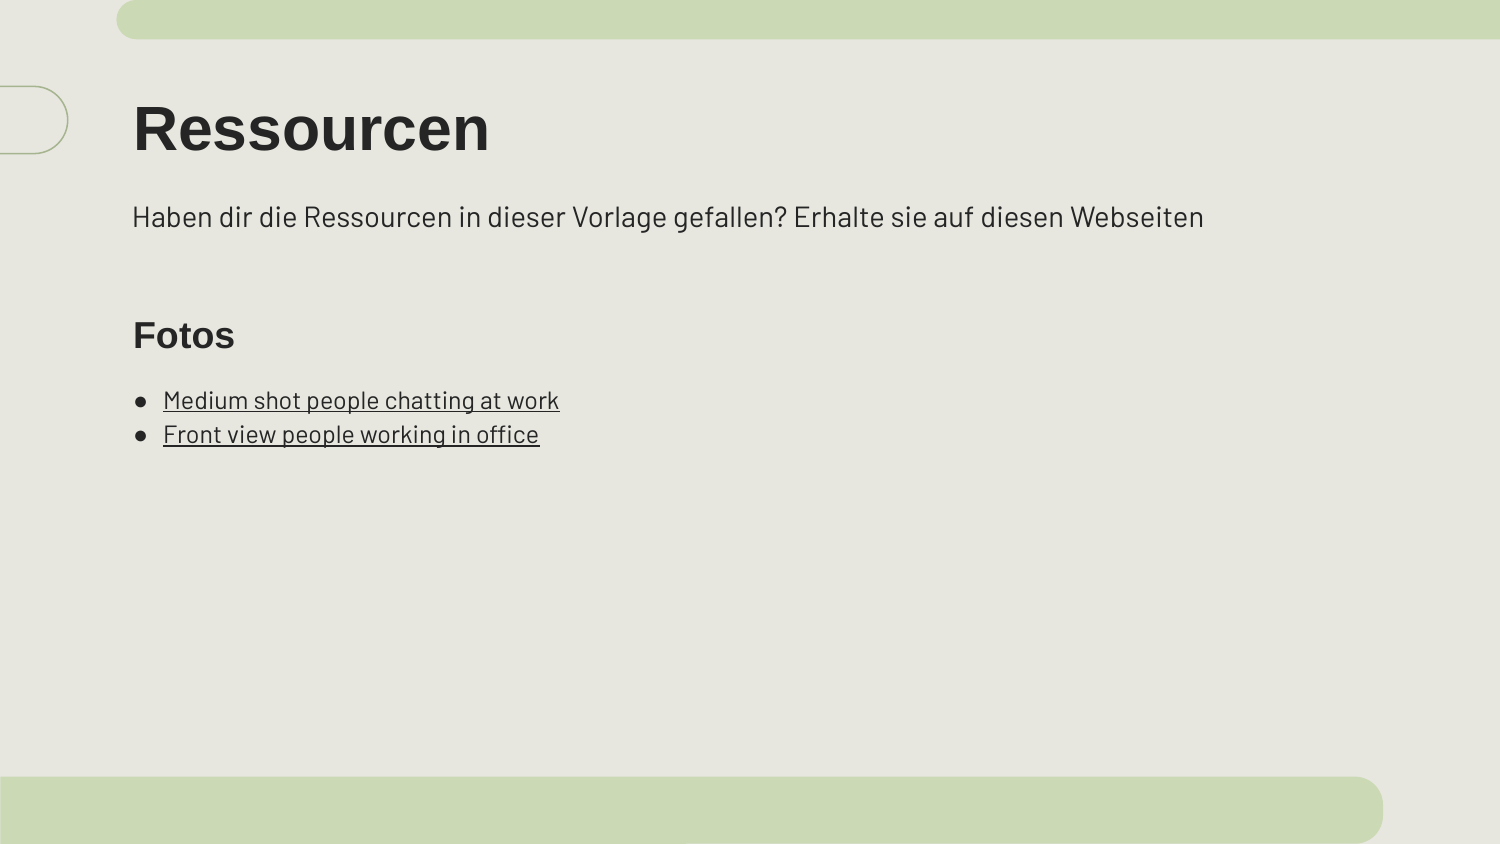

# Ressourcen
Haben dir die Ressourcen in dieser Vorlage gefallen? Erhalte sie auf diesen Webseiten
Fotos
Medium shot people chatting at work
Front view people working in office